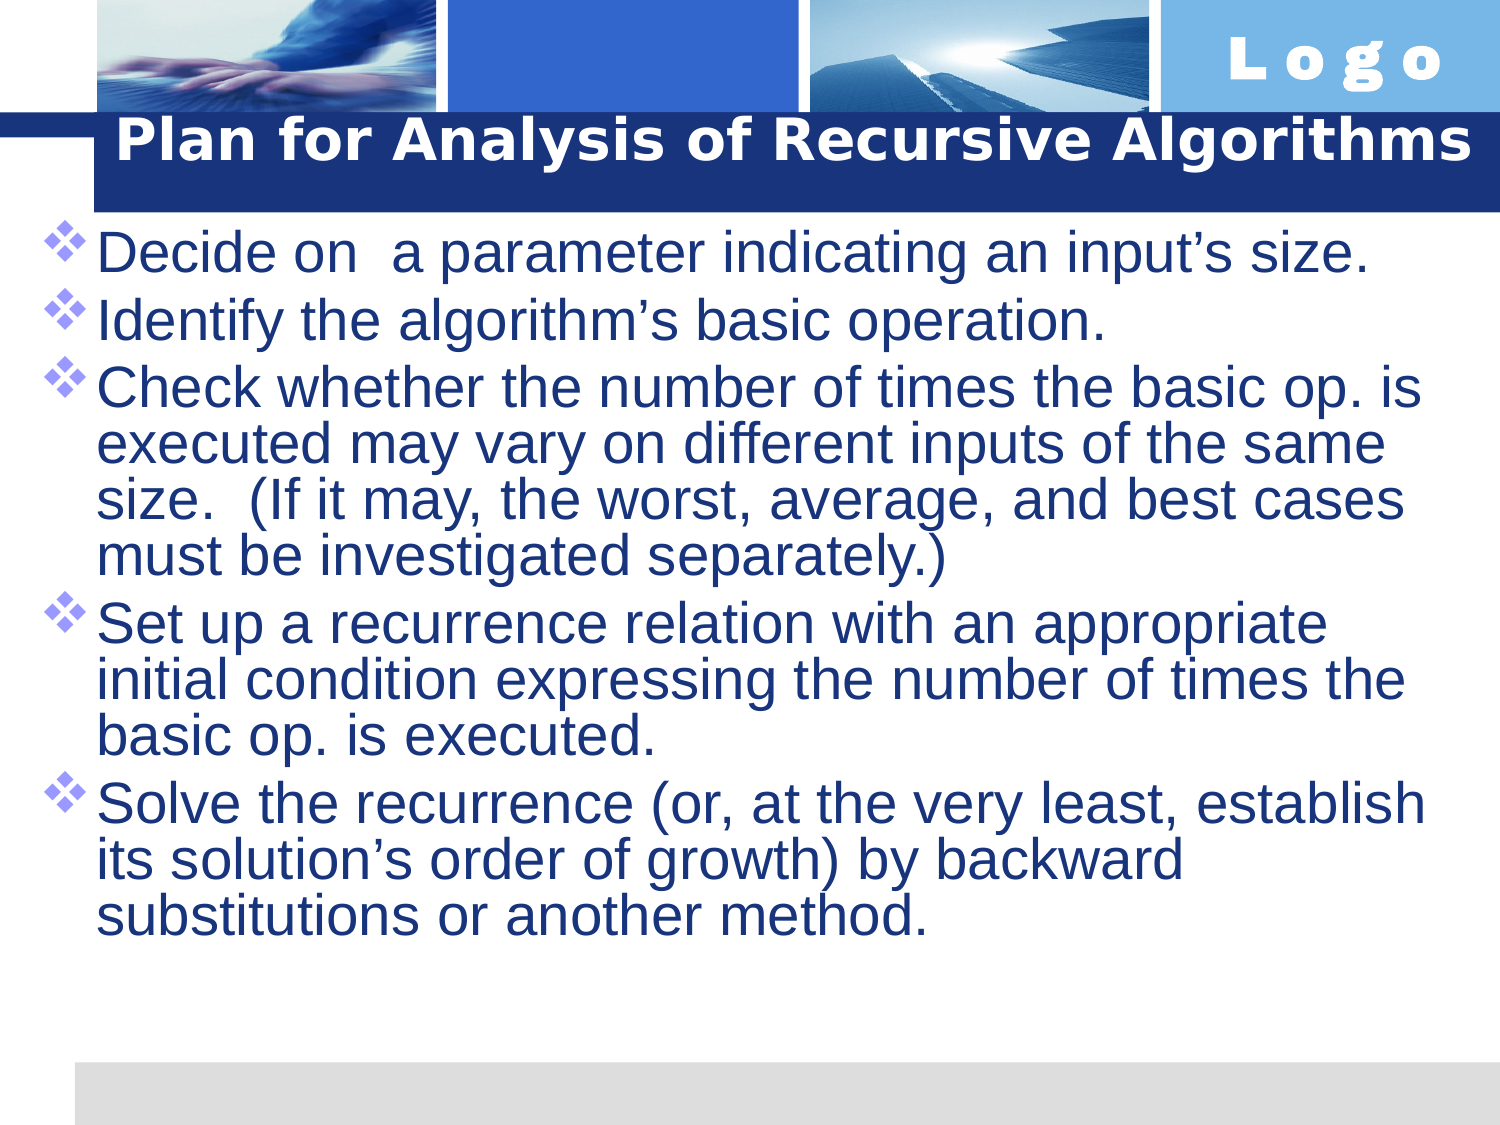

# Plan for Analysis of Recursive Algorithms
Decide on  a parameter indicating an input’s size.
Identify the algorithm’s basic operation.
Check whether the number of times the basic op. is executed may vary on different inputs of the same size.  (If it may, the worst, average, and best cases must be investigated separately.)
Set up a recurrence relation with an appropriate initial condition expressing the number of times the basic op. is executed.
Solve the recurrence (or, at the very least, establish its solution’s order of growth) by backward substitutions or another method.